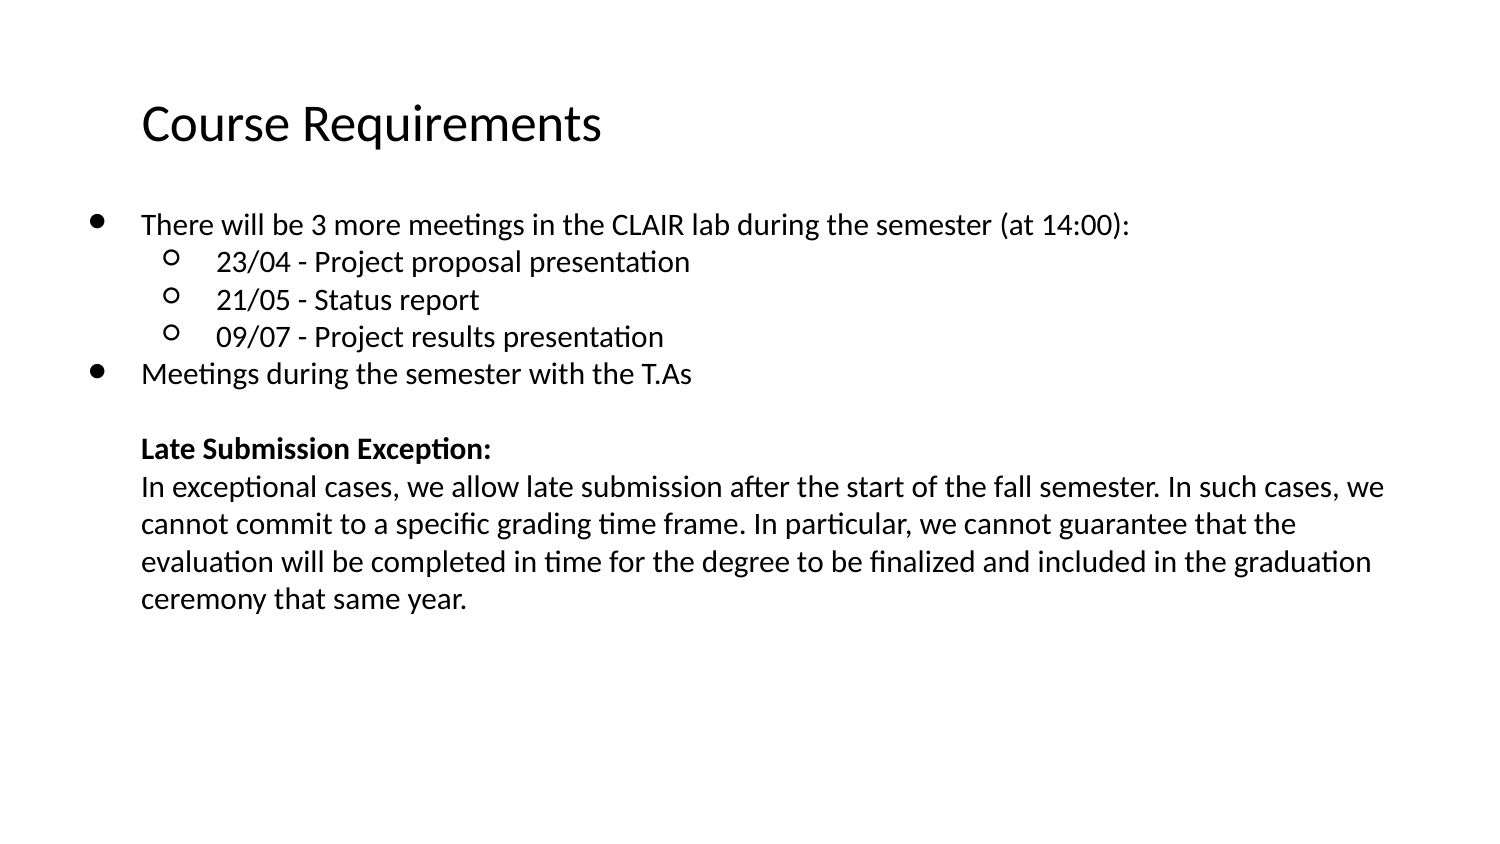

# Course Requirements
There will be 3 more meetings in the CLAIR lab during the semester (at 14:00):
23/04 - Project proposal presentation
21/05 - Status report
09/07 - Project results presentation
Meetings during the semester with the T.As

Late Submission Exception:
In exceptional cases, we allow late submission after the start of the fall semester. In such cases, we cannot commit to a specific grading time frame. In particular, we cannot guarantee that the evaluation will be completed in time for the degree to be finalized and included in the graduation ceremony that same year.